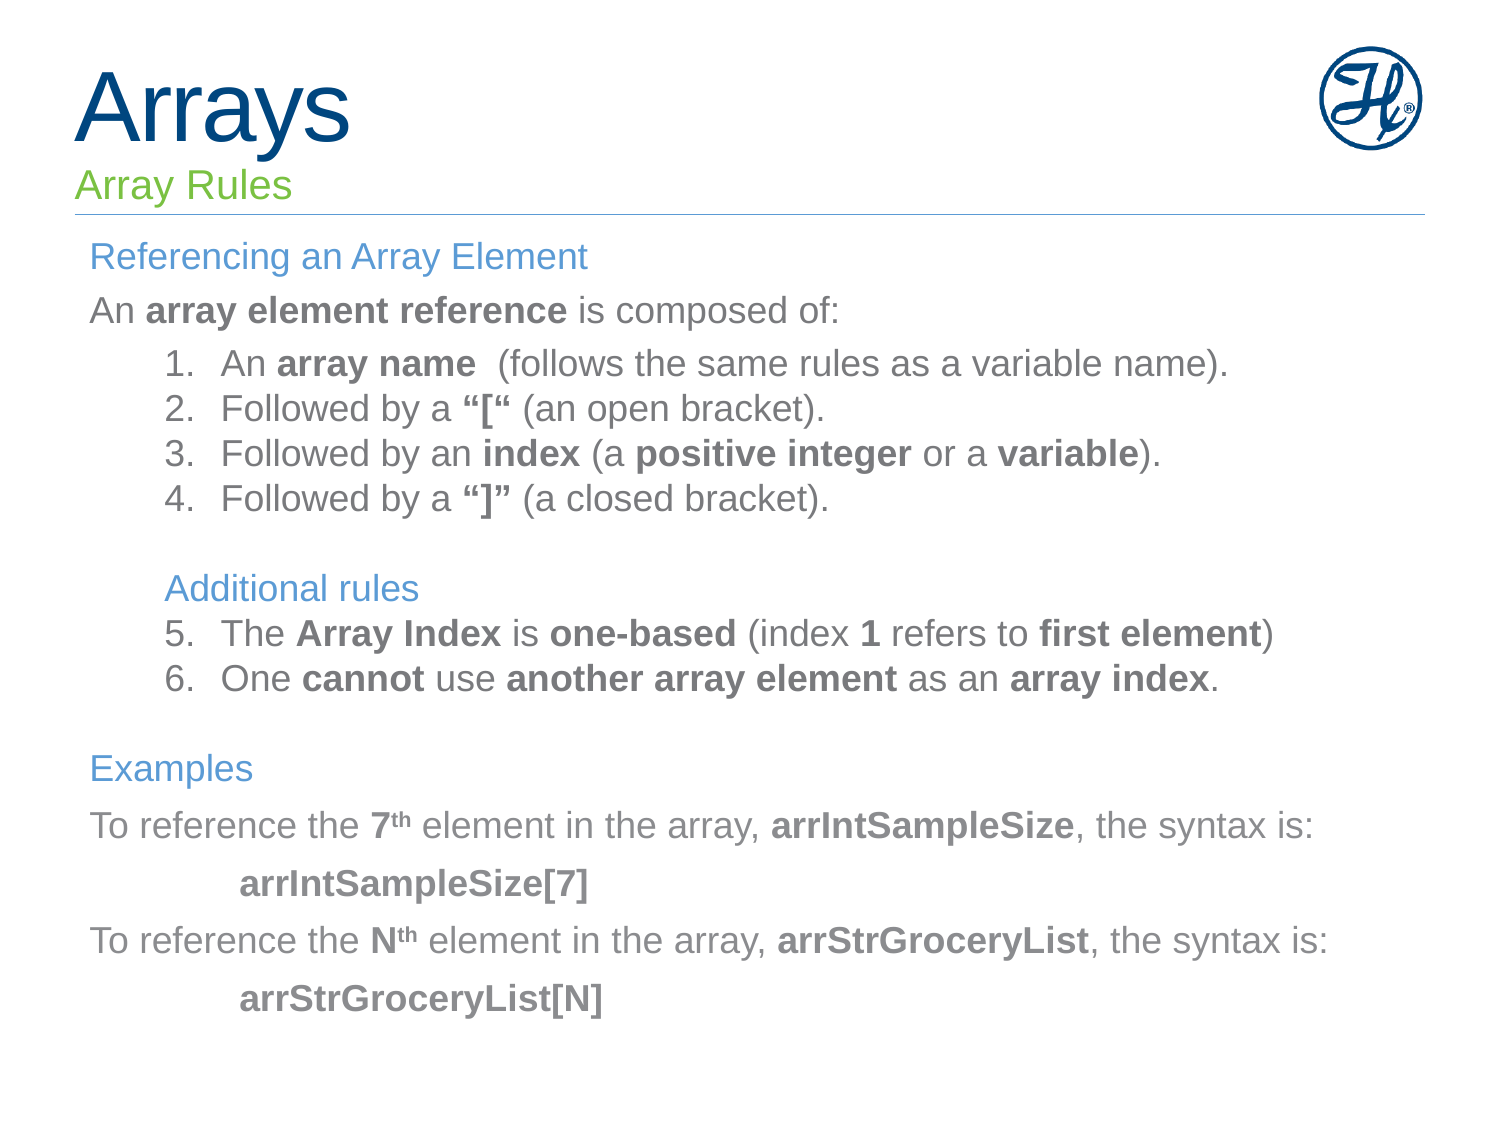

# Arrays
Array Rules
Referencing an Array Element
An array element reference is composed of:
An array name  (follows the same rules as a variable name).
Followed by a “[“ (an open bracket).
Followed by an index (a positive integer or a variable).
Followed by a “]” (a closed bracket).

Additional rules
The Array Index is one-based (index 1 refers to first element)
One cannot use another array element as an array index.

Examples
To reference the 7th element in the array, arrIntSampleSize, the syntax is:
	arrIntSampleSize[7]
To reference the Nth element in the array, arrStrGroceryList, the syntax is:
	arrStrGroceryList[N]